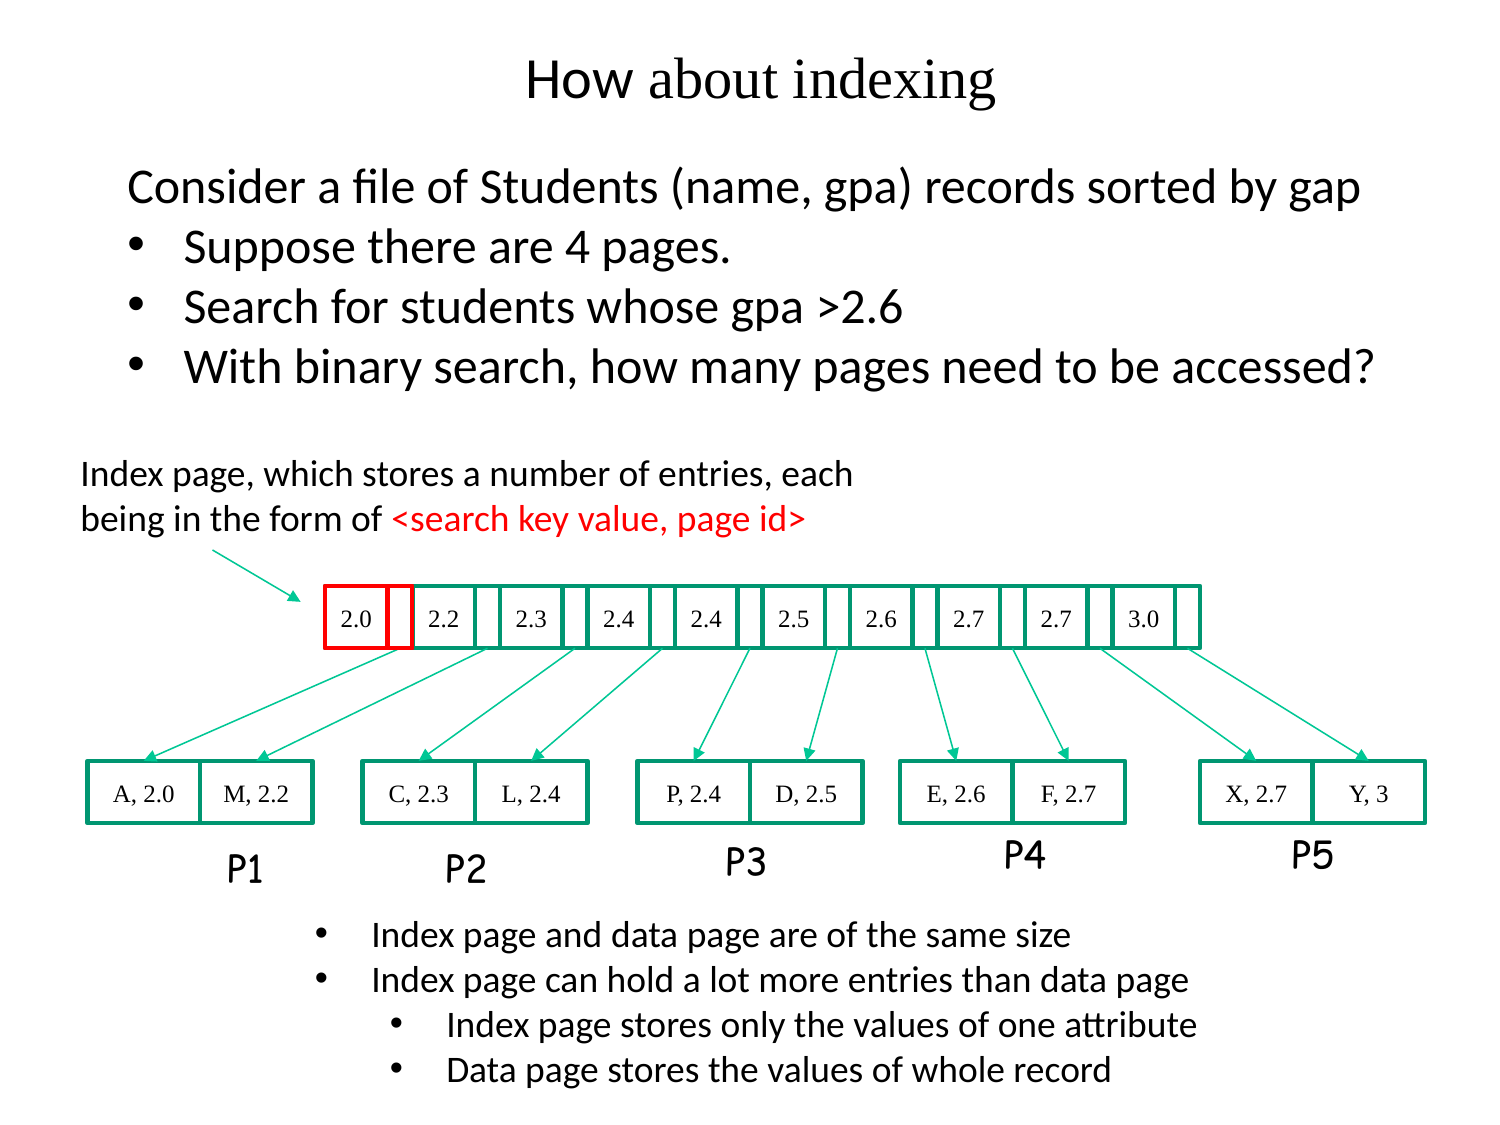

How about indexing
Consider a file of Students (name, gpa) records sorted by gap
Suppose there are 4 pages.
Search for students whose gpa >2.6
With binary search, how many pages need to be accessed?
Index page, which stores a number of entries, each being in the form of <search key value, page id>
2.0

2.2

2.3

2.4

2.4

2.5

2.6

2.7

2.7

3.0

A, 2.0
M, 2.2
C, 2.3
L, 2.4
P, 2.4
D, 2.5
E, 2.6
F, 2.7
X, 2.7
Y, 3
P4
P5
P3
P1
P2
Index page and data page are of the same size
Index page can hold a lot more entries than data page
Index page stores only the values of one attribute
Data page stores the values of whole record